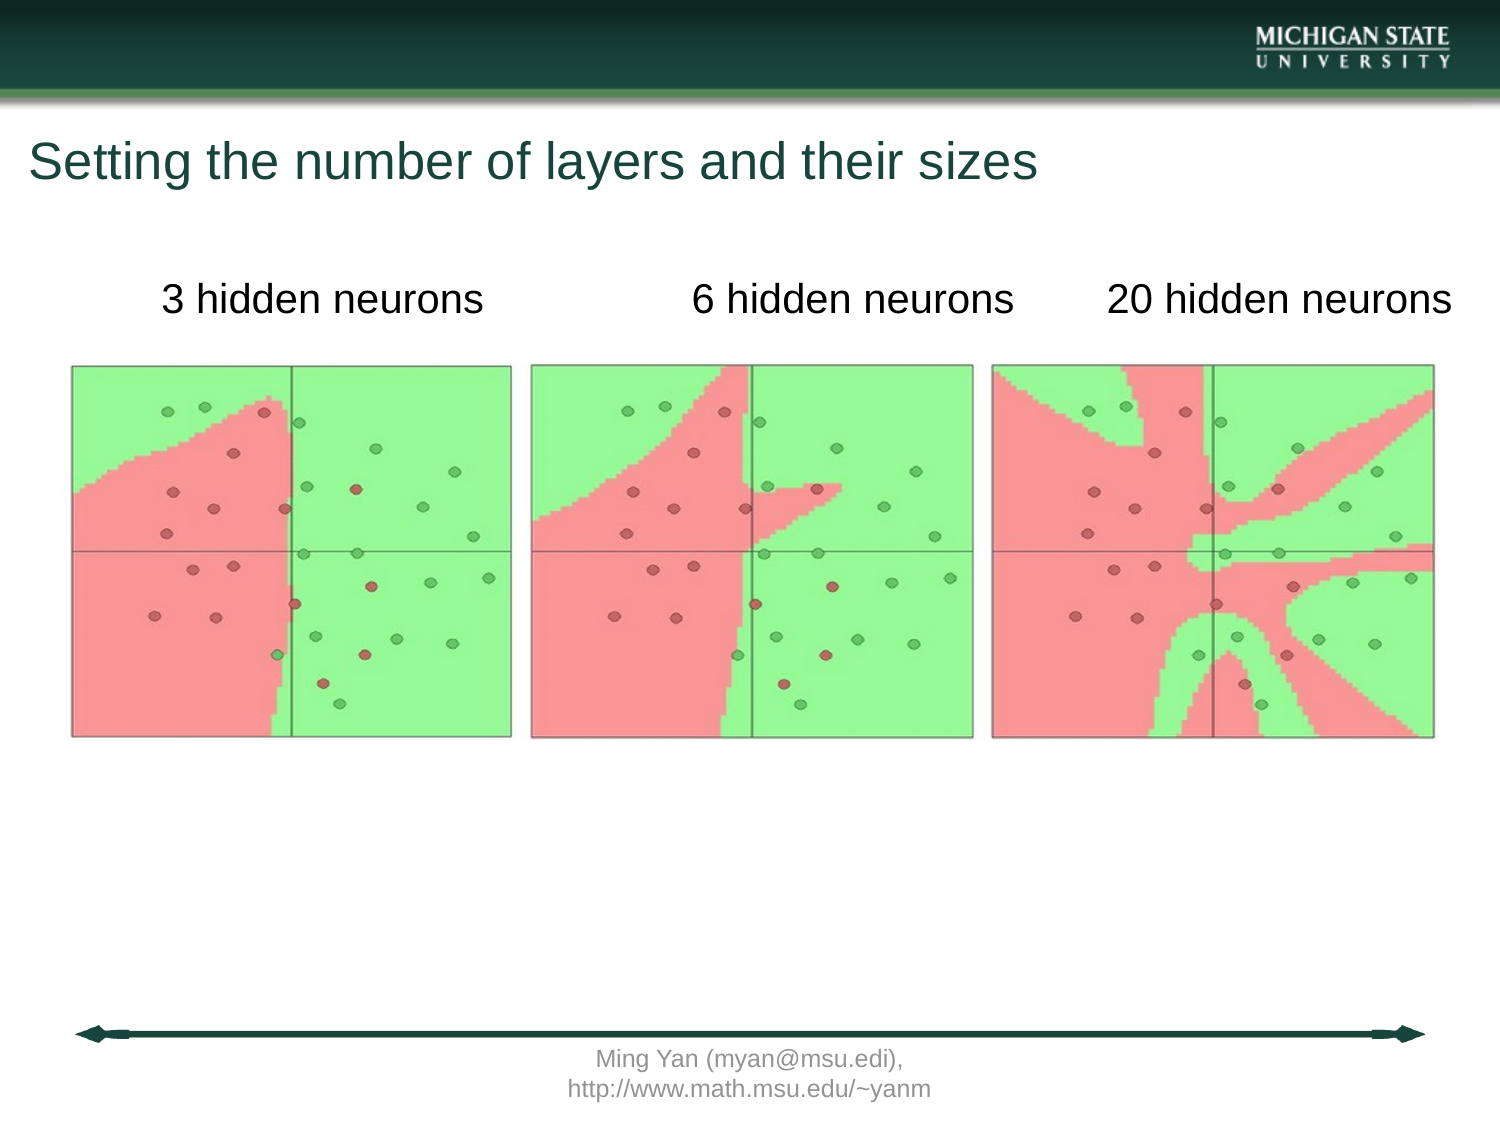

# Setting the number of layers and their sizes
3 hidden neurons	       6 hidden neurons        20 hidden neurons

Ming Yan (myan@msu.edi), http://www.math.msu.edu/~yanm